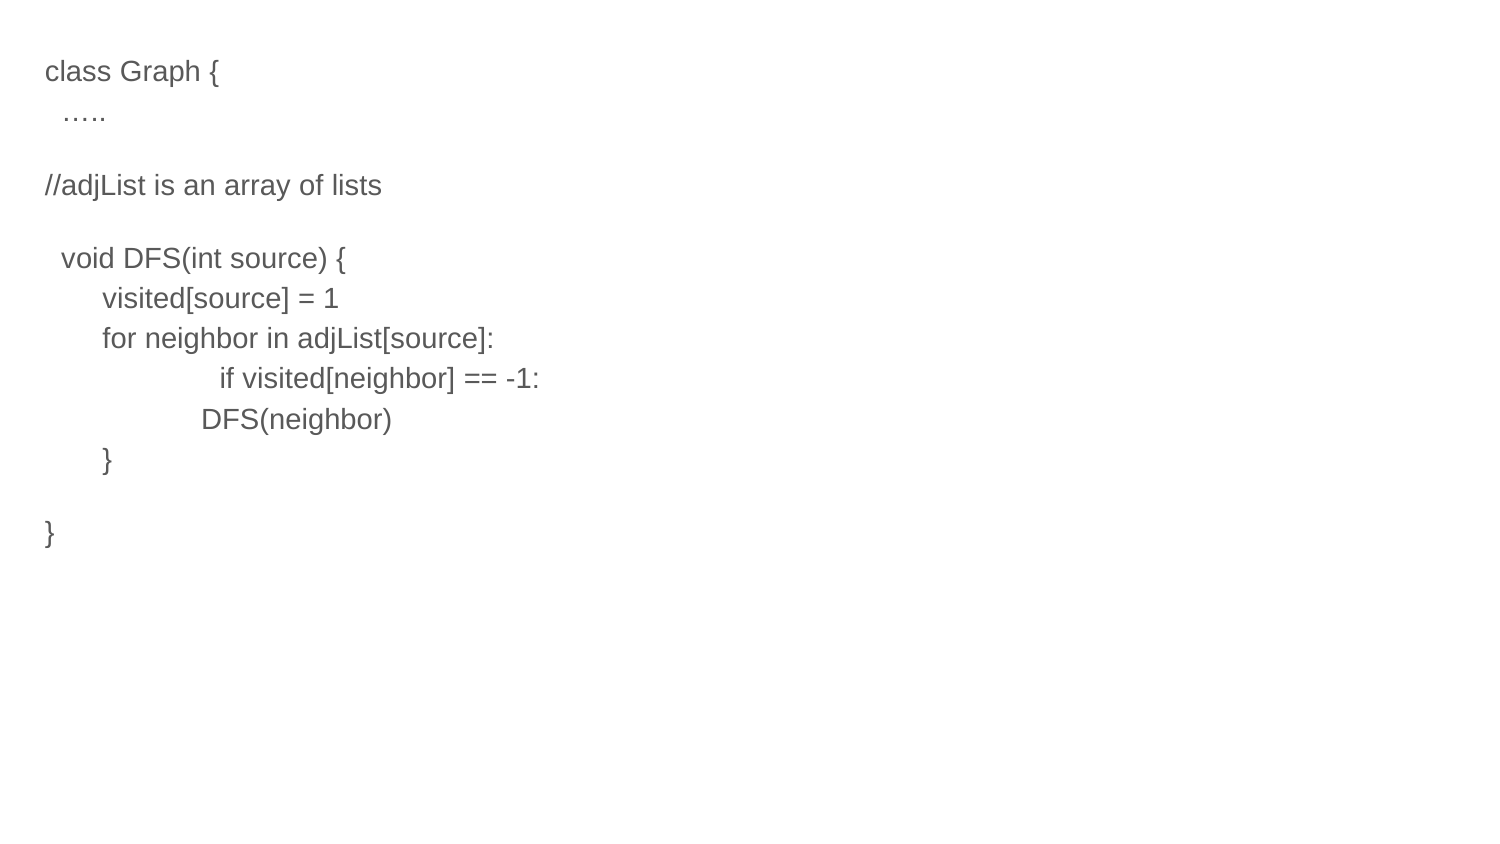

class Graph {
  …..
//adjList is an array of lists
  void DFS(int source) {
       visited[source] = 1
       for neighbor in adjList[source]:
	   if visited[neighbor] == -1:
                   DFS(neighbor)
       }
}